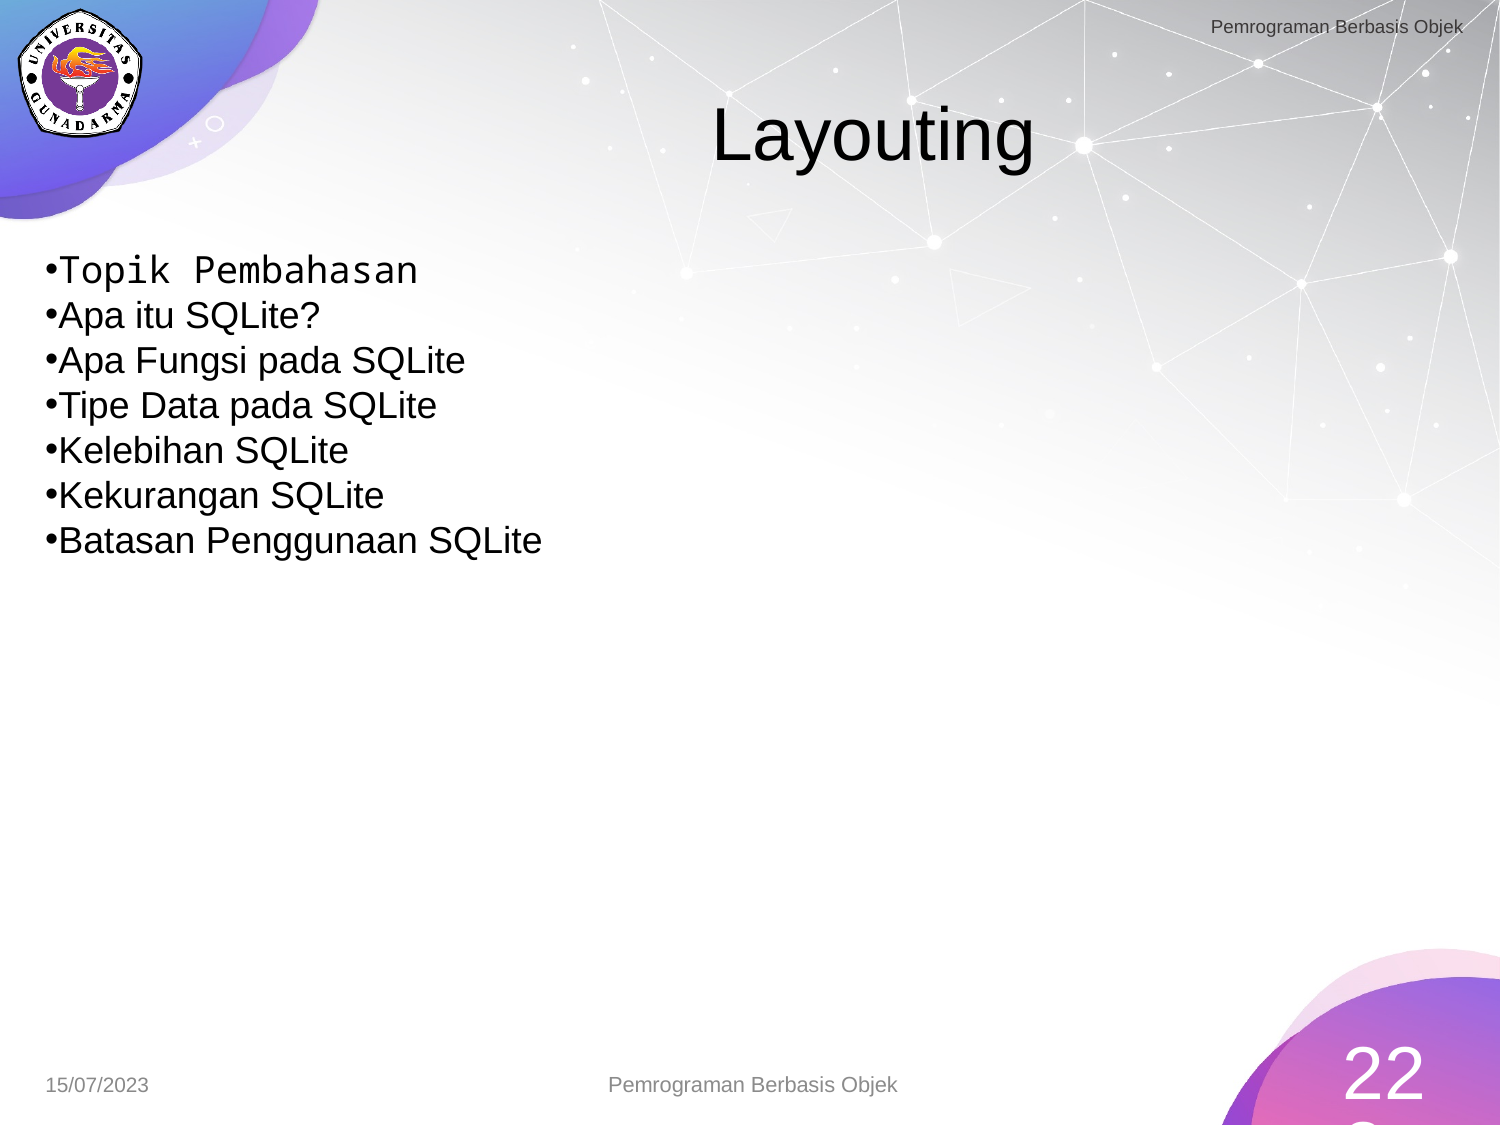

# Layouting
Topik Pembahasan
Apa itu SQLite?
Apa Fungsi pada SQLite
Tipe Data pada SQLite
Kelebihan SQLite
Kekurangan SQLite
Batasan Penggunaan SQLite

222
Pemrograman Berbasis Objek
15/07/2023